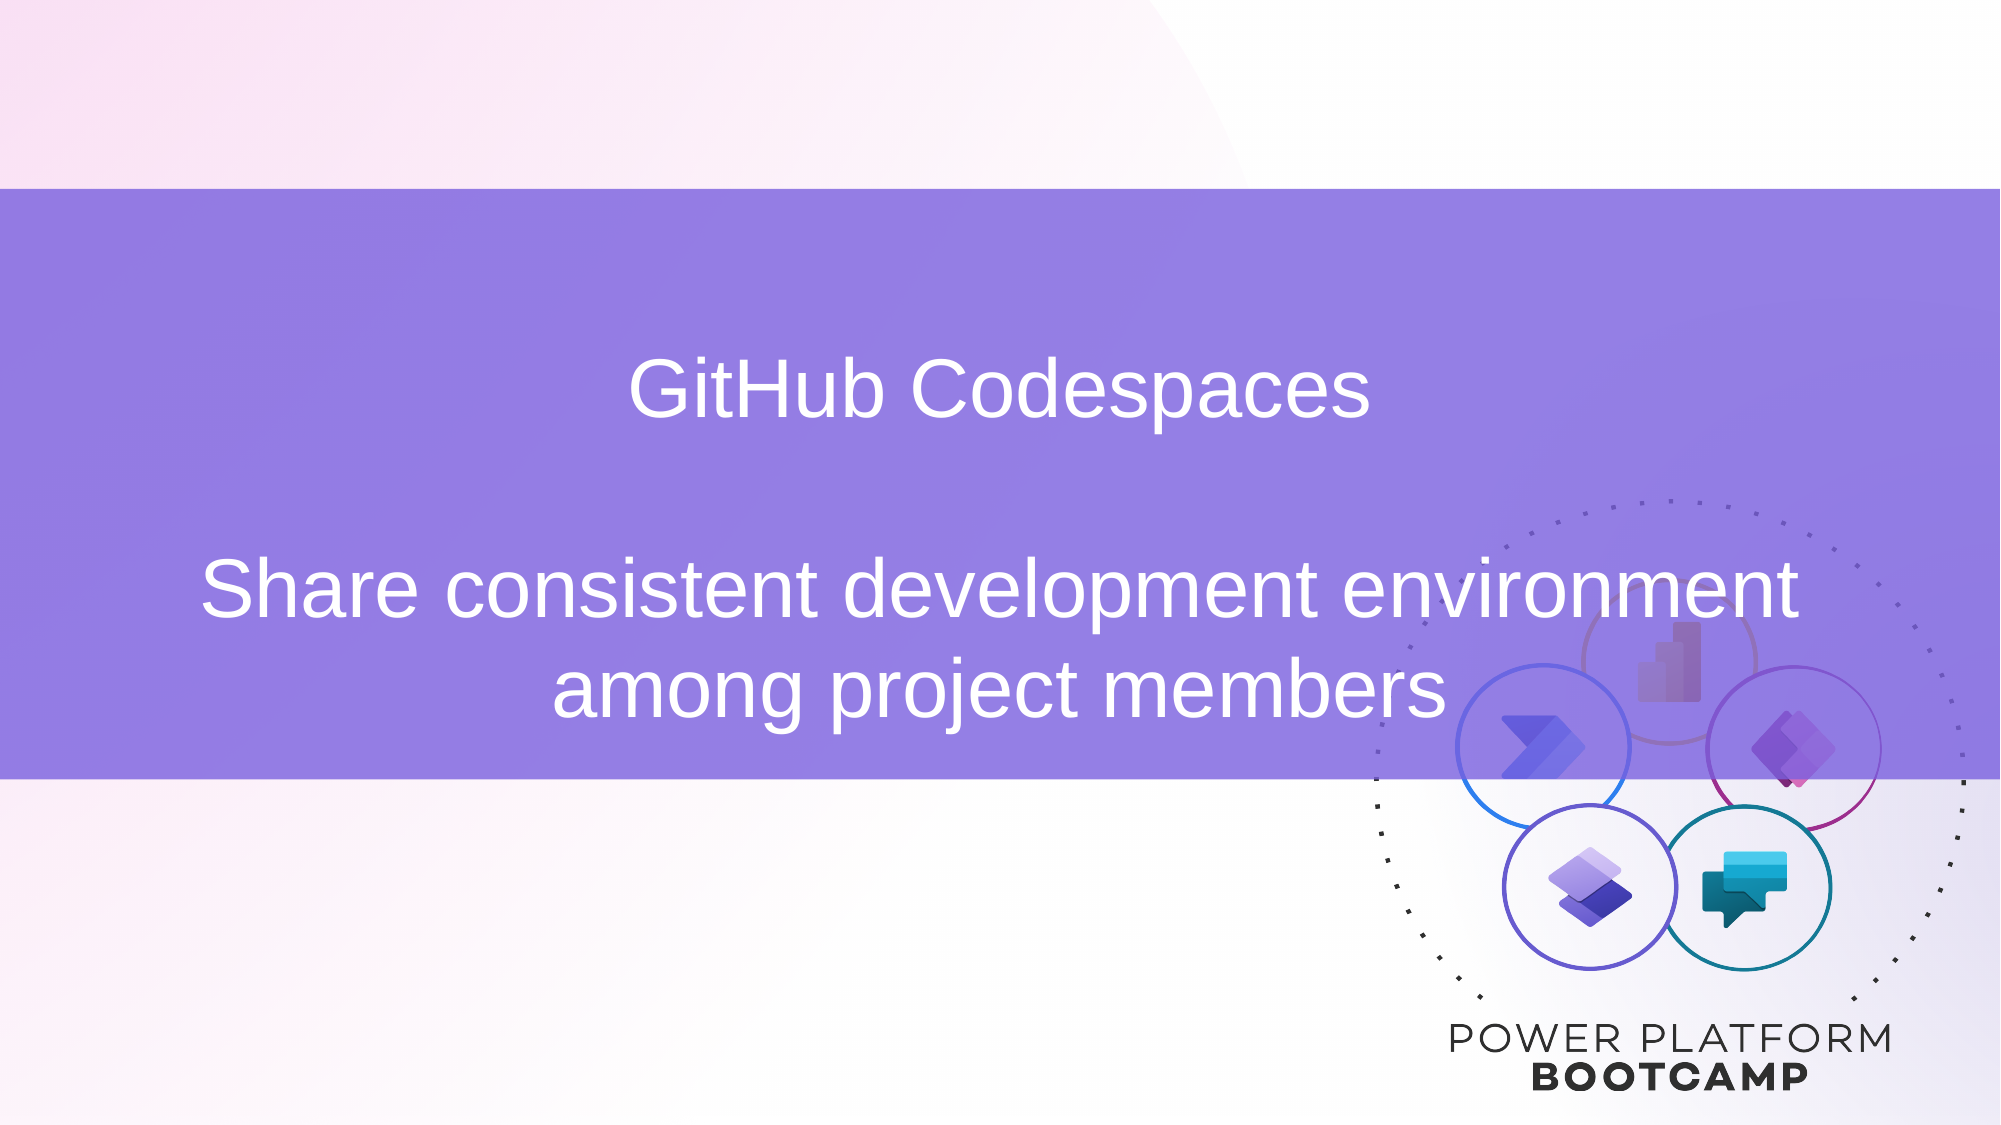

GitHub Codespaces

Share consistent development environment
among project members